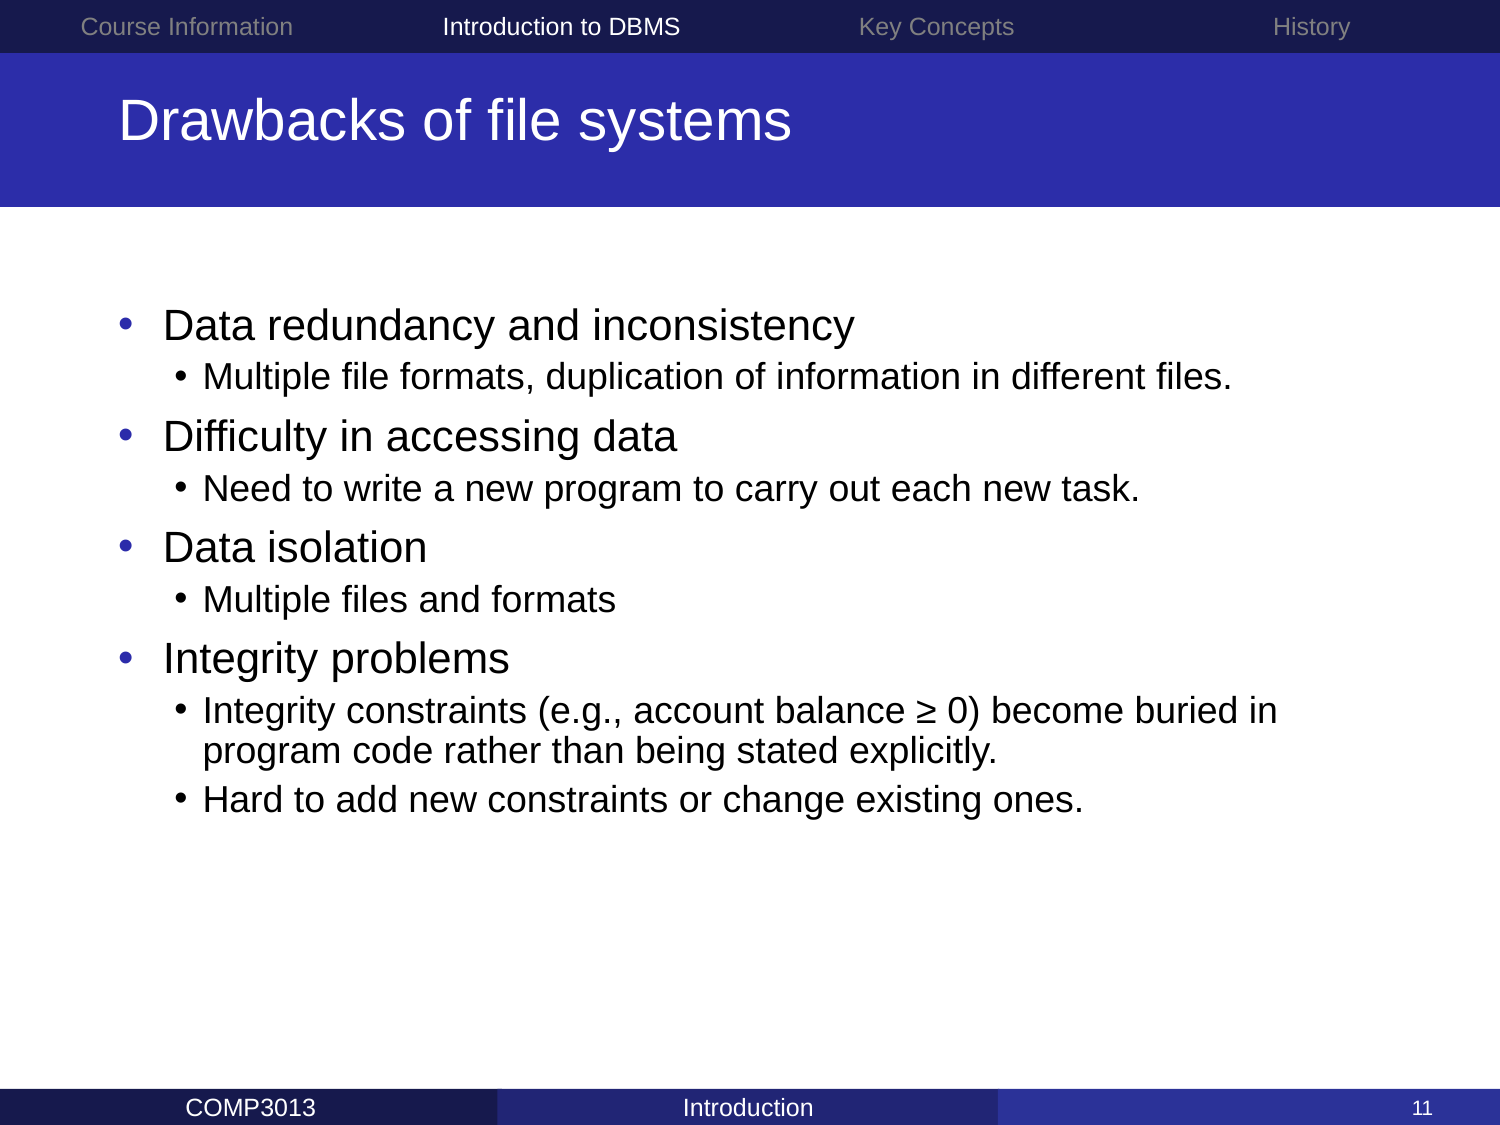

Course Information
Introduction to DBMS
Key Concepts
History
# Drawbacks of file systems
Data redundancy and inconsistency
Multiple file formats, duplication of information in different files.
Difficulty in accessing data
Need to write a new program to carry out each new task.
Data isolation
Multiple files and formats
Integrity problems
Integrity constraints (e.g., account balance ≥ 0) become buried in program code rather than being stated explicitly.
Hard to add new constraints or change existing ones.